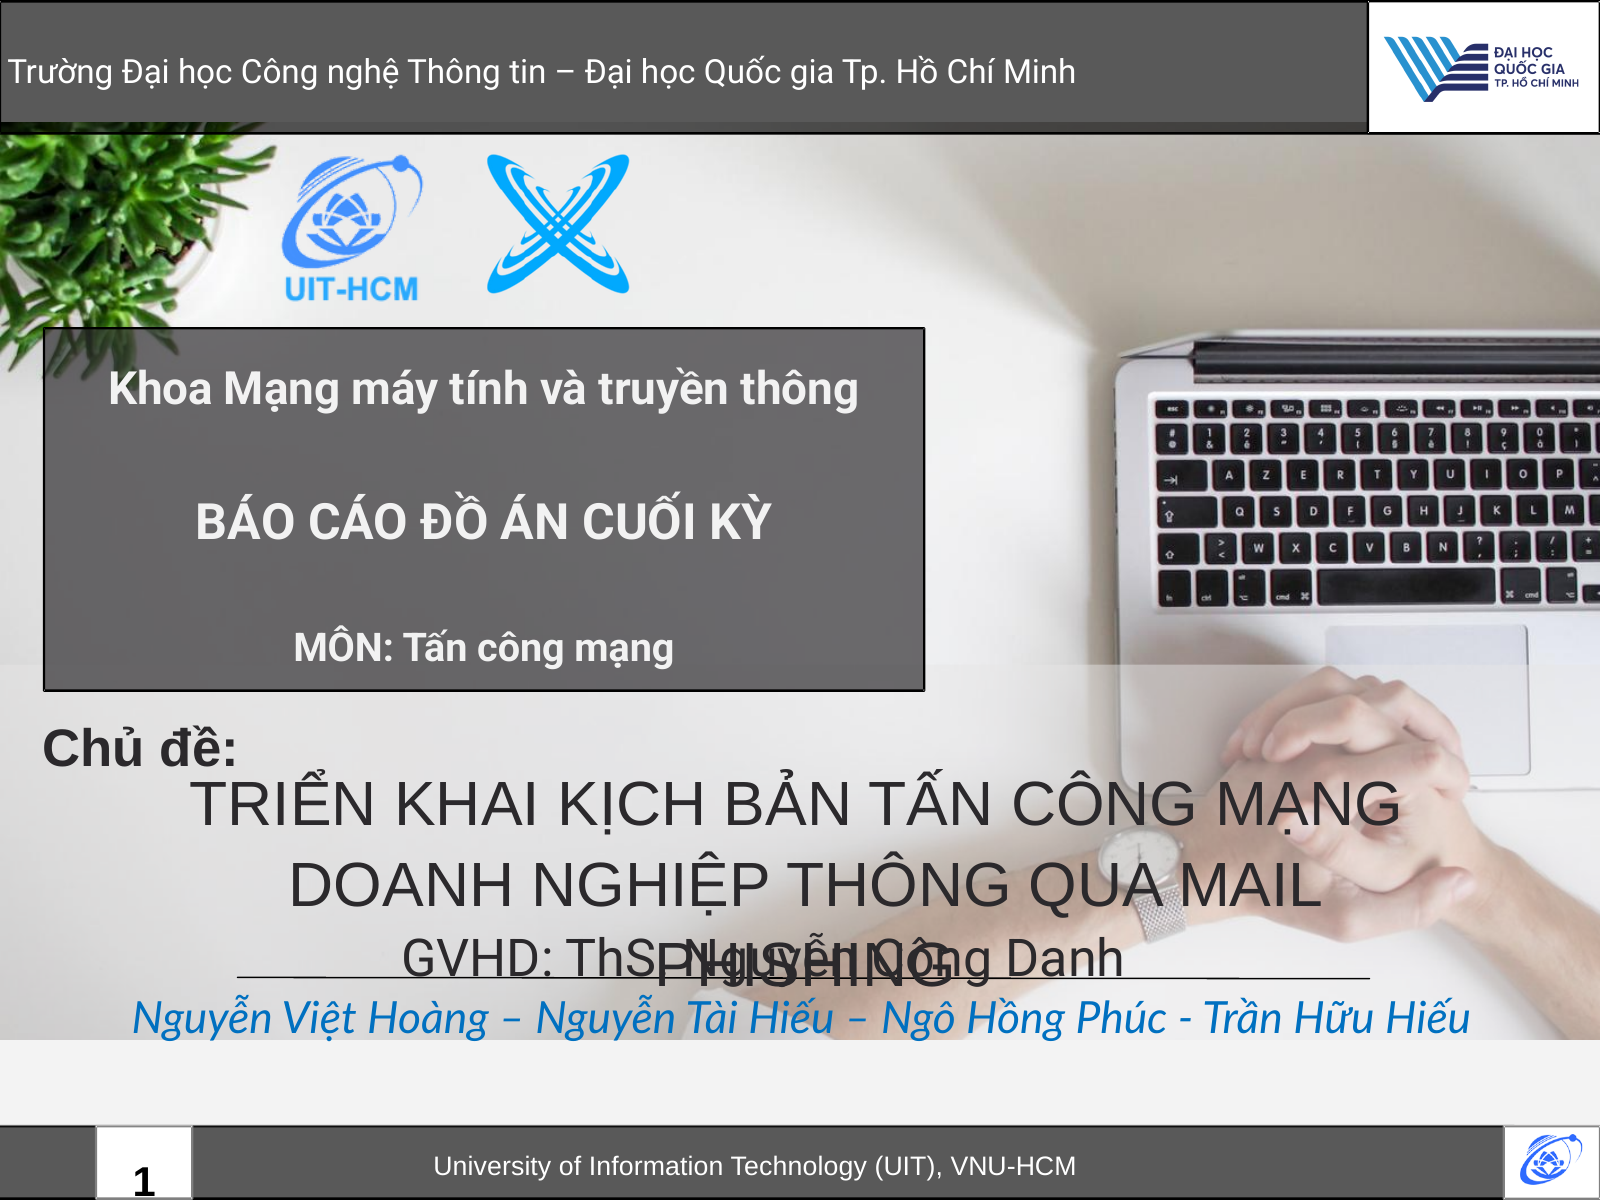

Trường Đại học Công nghệ Thông tin – Đại học Quốc gia Tp. Hồ Chí Minh

Khoa Mạng máy tính và truyền thông

BÁO CÁO ĐỒ ÁN CUỐI KỲ

MÔN: Tấn công mạng

Nguyễn Việt Hoàng – Nguyễn Tài Hiếu – Ngô Hồng Phúc - Trần Hữu Hiếu

Chủ đề:
TRIỂN KHAI KỊCH BẢN TẤN CÔNG MẠNG
DOANH NGHIỆP THÔNG QUA MAIL PHISHING
GVHD: ThS. Nguyễn Công Danh

University of Information Technology (UIT), VNU-HCM

1